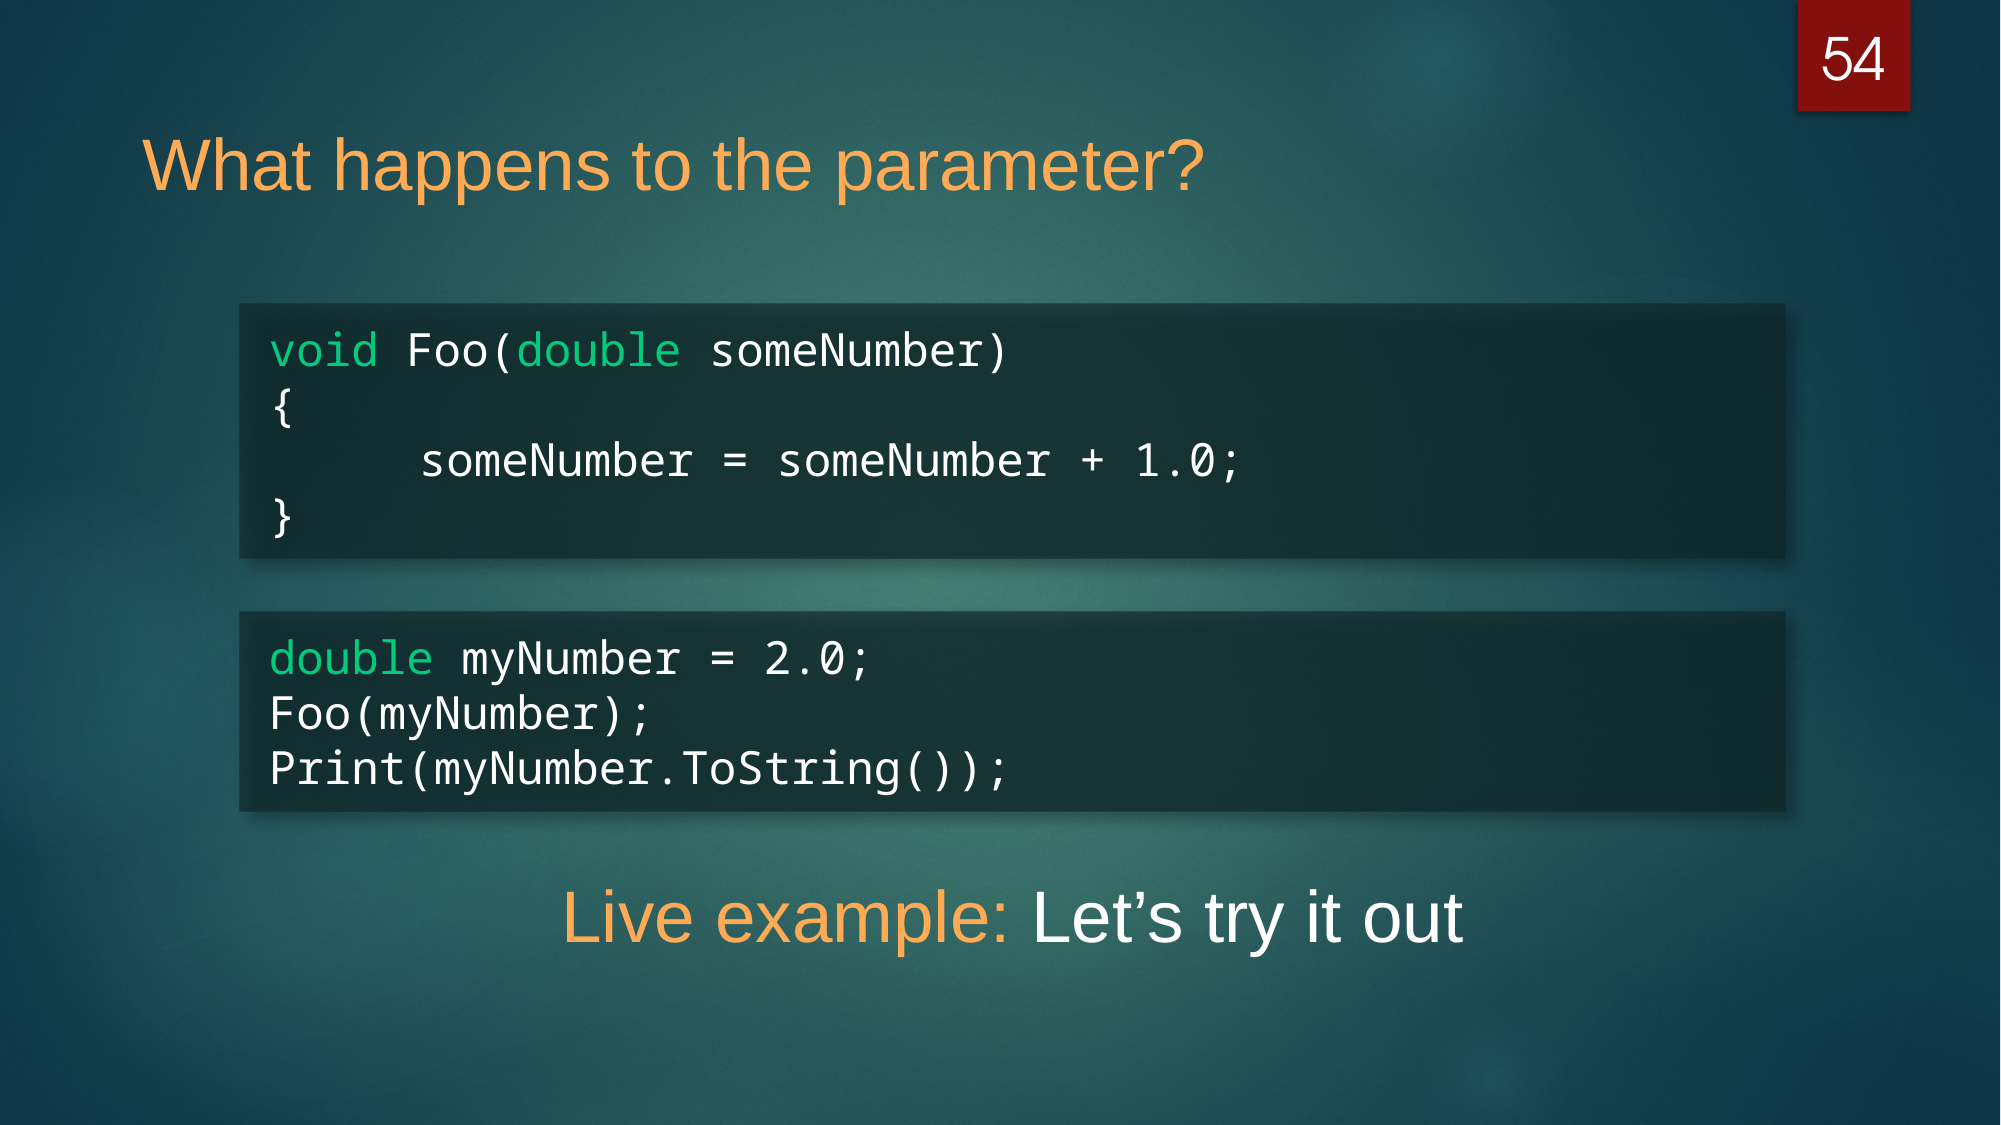

54

What happens to the parameter?
void Foo(double someNumber)
{
	someNumber = someNumber + 1.0;
}
double myNumber = 2.0;
Foo(myNumber);
Print(myNumber.ToString());
Live example: Let’s try it out